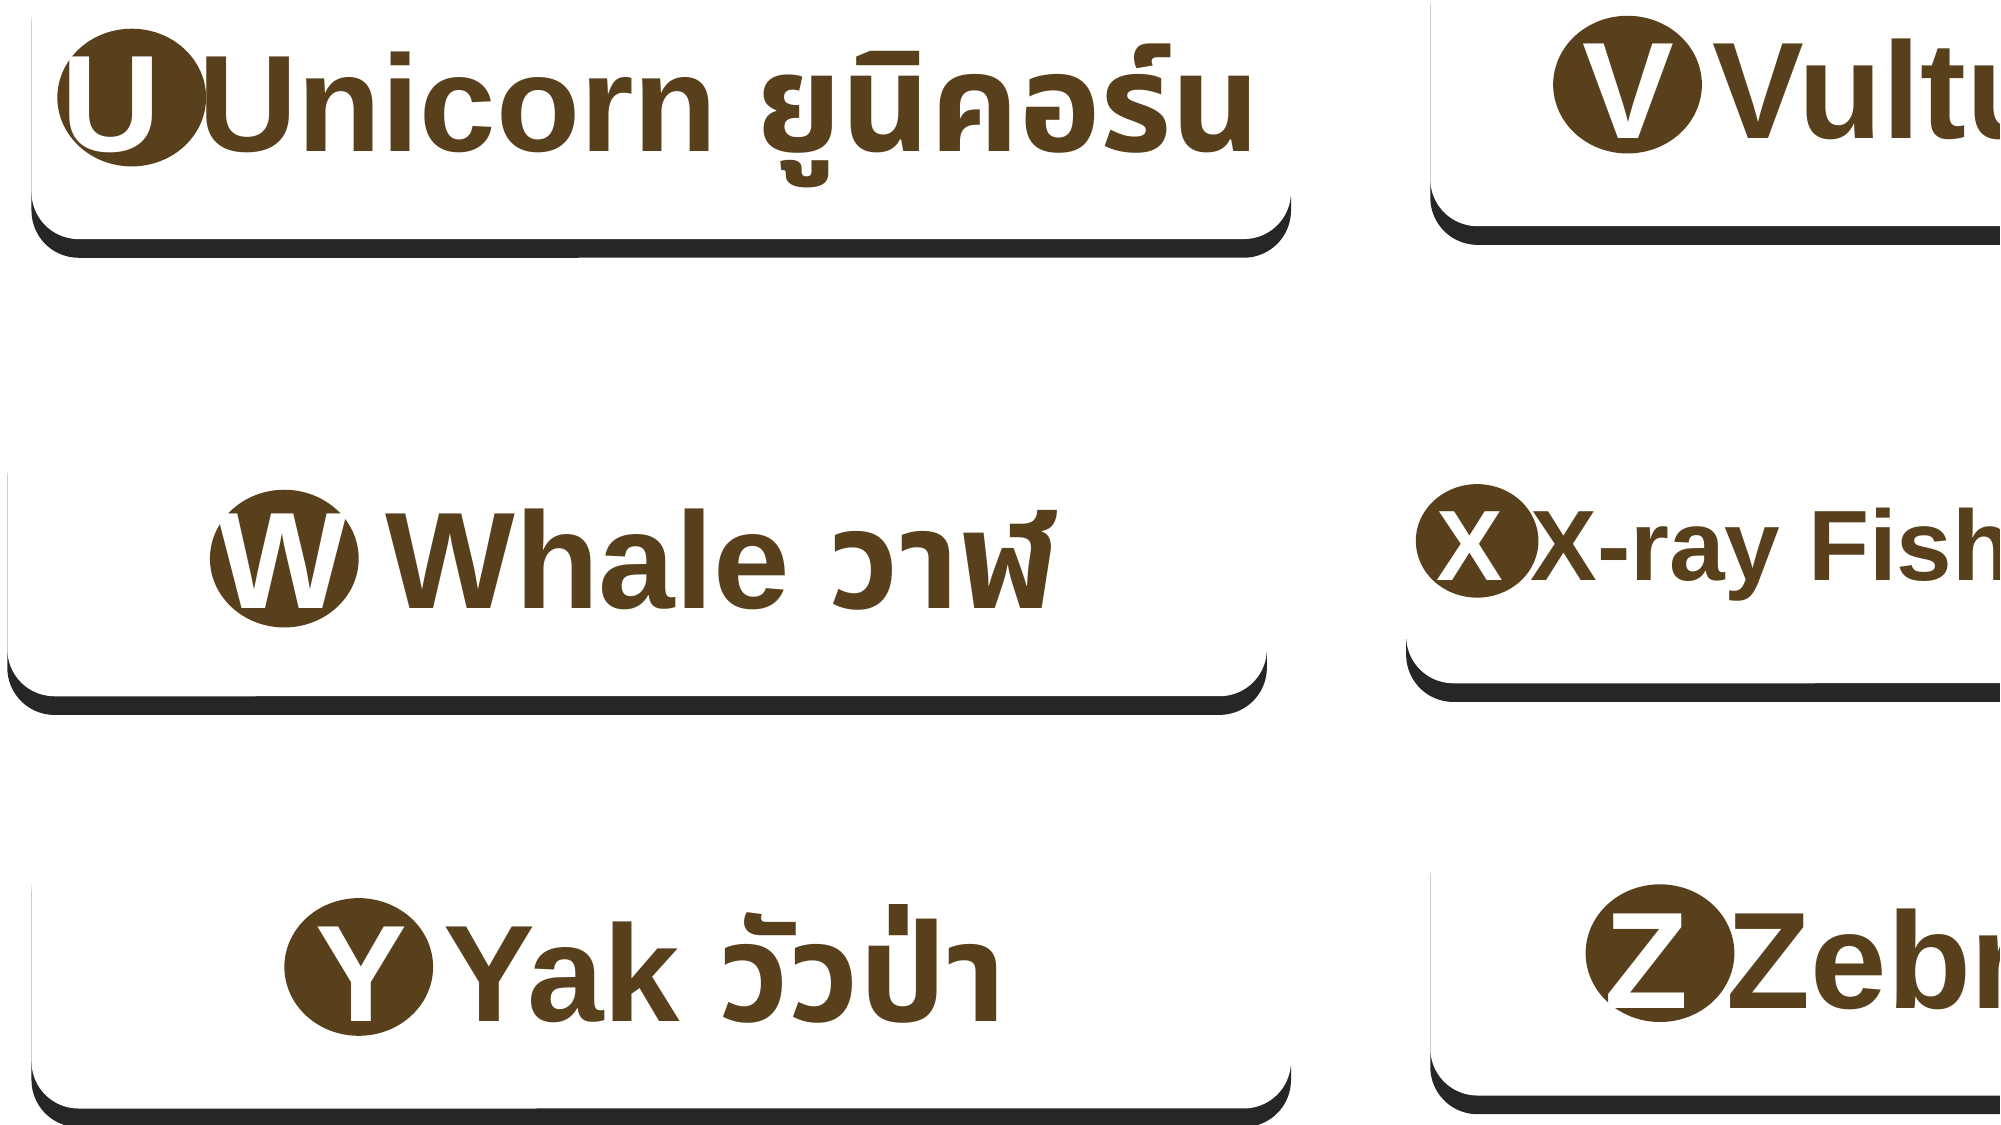

1
B Bee ผึ้ง

1
A Alligator จระเข้

1
1
R Raccoon แรคคูน
Q Quail นกกระทา

1
D Dog สุนัข

1
C Cat แมว

1
1
T Turtle เต่า
S Seal สิงโตทะเล

1
E Elephant ช้าง

1

1
1
F Fox จิ้งจอก
V Vulture อีแร้ง

U Unicorn ยูนิคอร์น

1
G Giraffe ยีราฟ

1

1
1
H Hippo ฮิปโป
W Whale วาฬ

X X-ray Fish ปลาพริสเทลล่า

1
I Iguana กิ้งก่า

1

1
1
J Jellyfish แมงกะพรุน

Z Zebra ม้าลาย
Y Yak วัวป่า

1
K Kangaroo จิงโจ้

1
L Lion สิงโต

1
M Monkey ลิง

1
N Nightingale นกไนติงเกล

1
O Owl นกฮูก

1
P Penguin นกเพนกวิน